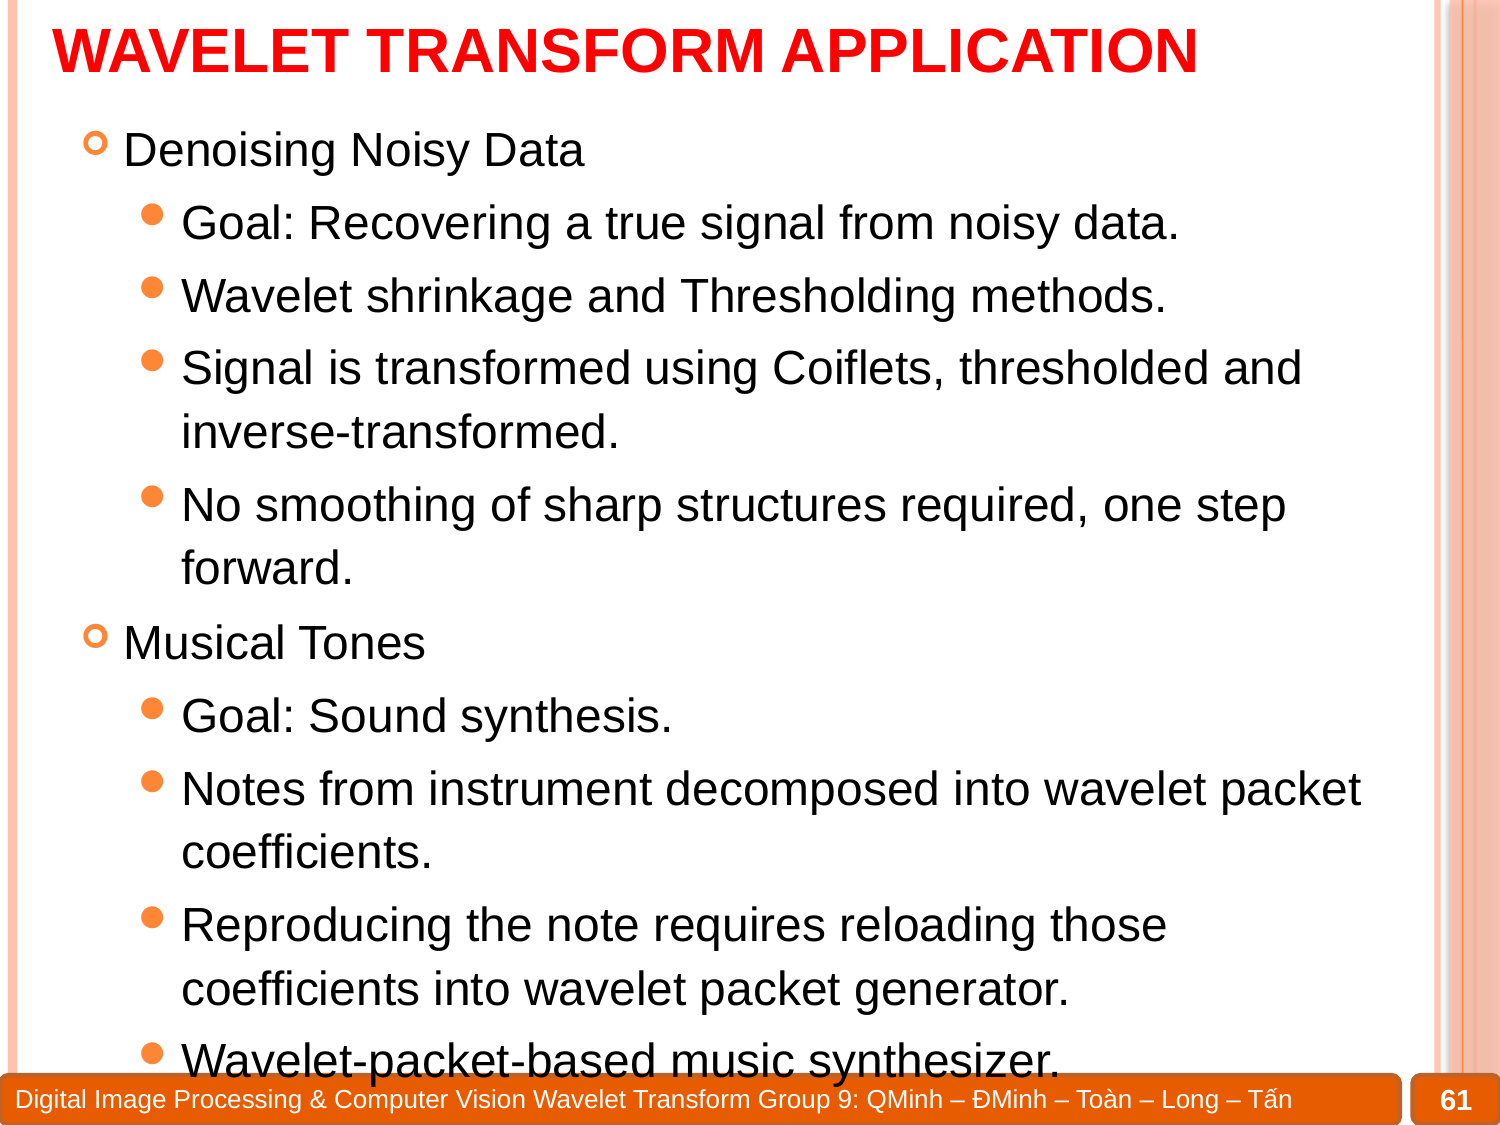

# WAVELET TRANSFORM APPLICATION
Denoising Noisy Data
Goal: Recovering a true signal from noisy data.
Wavelet shrinkage and Thresholding methods.
Signal is transformed using Coiflets, thresholded and inverse-transformed.
No smoothing of sharp structures required, one step forward.
Musical Tones
Goal: Sound synthesis.
Notes from instrument decomposed into wavelet packet coefficients.
Reproducing the note requires reloading those coefficients into wavelet packet generator.
Wavelet-packet-based music synthesizer.
61